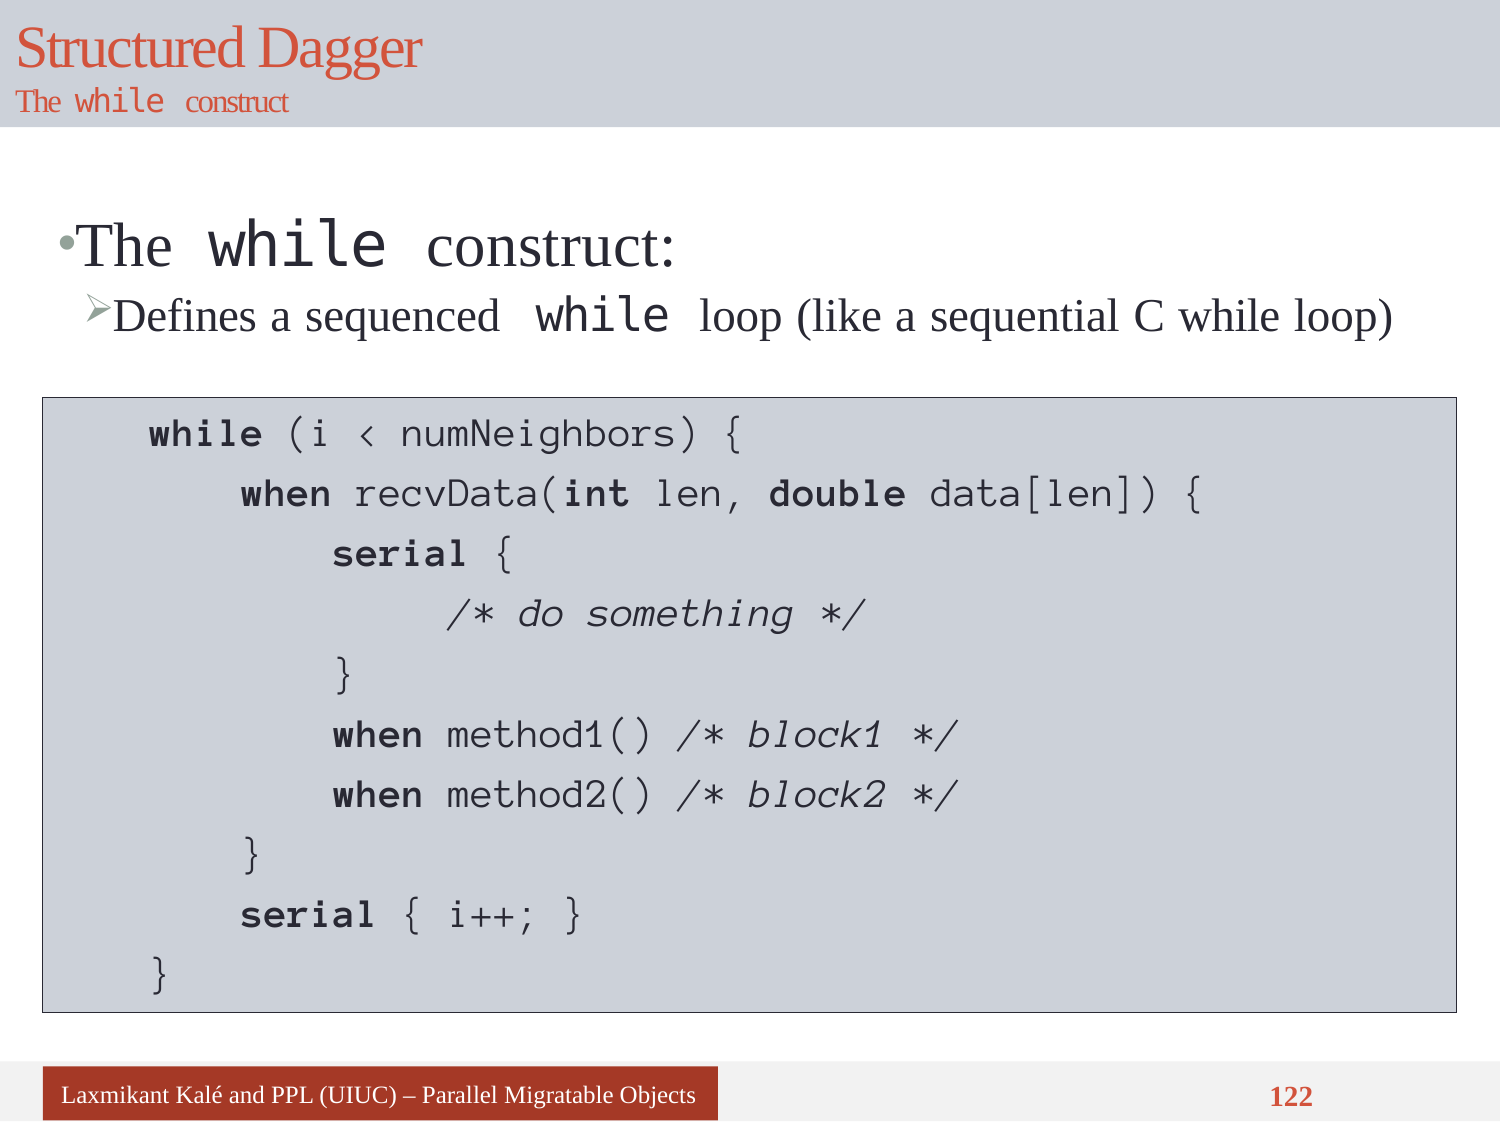

# Structured Dagger The  while construct
The  while construct:
Defines a sequenced   while loop (like a sequential C while loop)
    while (i < numNeighbors) {
        when recvData(int len, double data[len]) {
            serial {
                 /∗ do something ∗/
            }
            when method1() /∗ block1 ∗/
            when method2() /∗ block2 ∗/
        }
        serial { i++; }
    }
Laxmikant Kalé and PPL (UIUC) – Parallel Migratable Objects
122